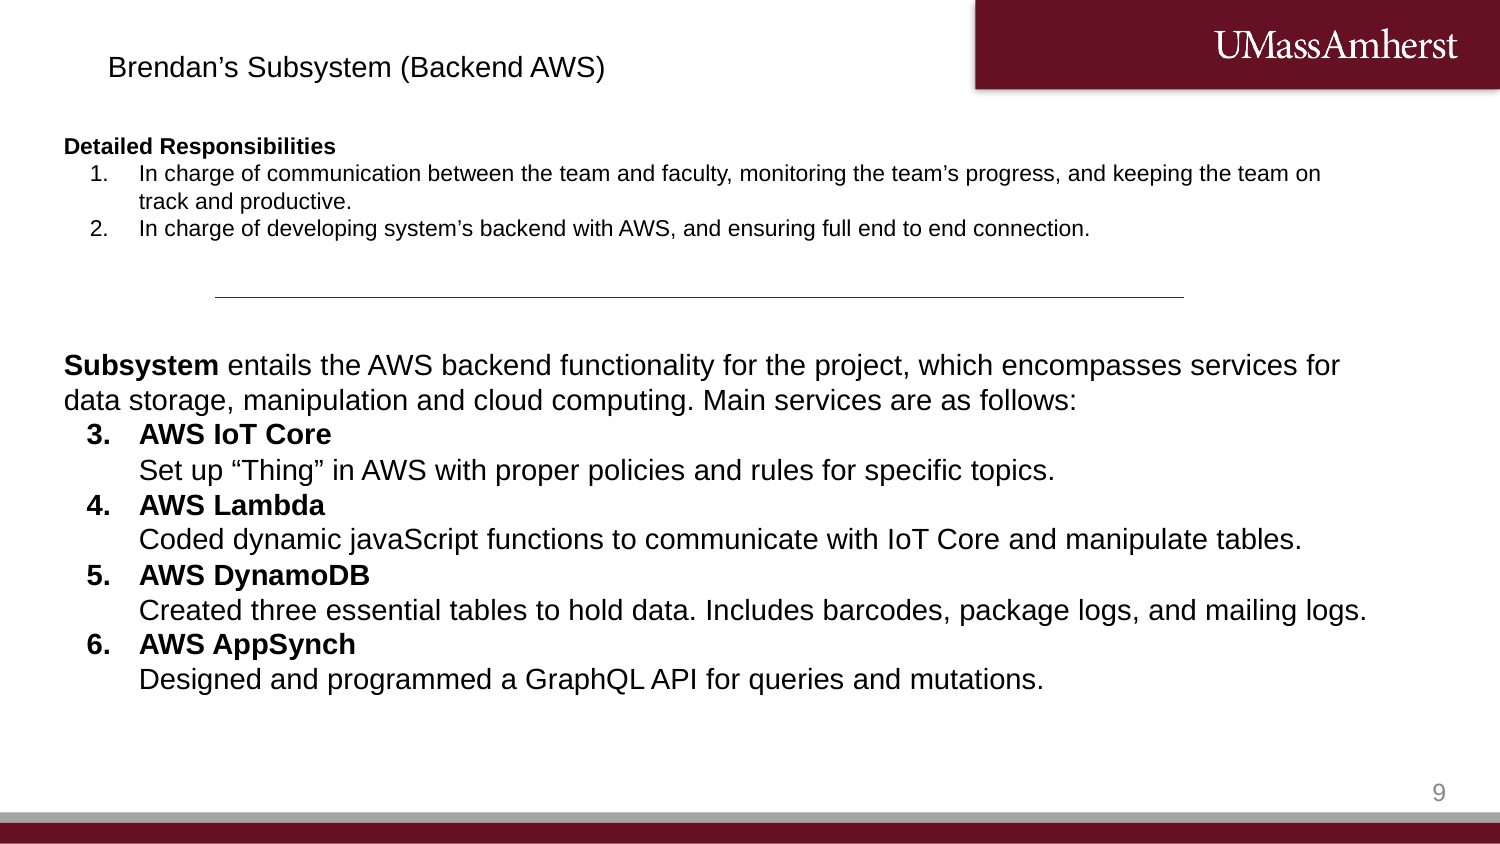

Brendan’s Subsystem (Backend AWS)
Detailed Responsibilities
In charge of communication between the team and faculty, monitoring the team’s progress, and keeping the team on track and productive.
In charge of developing system’s backend with AWS, and ensuring full end to end connection.

Subsystem entails the AWS backend functionality for the project, which encompasses services for data storage, manipulation and cloud computing. Main services are as follows:
AWS IoT Core
Set up “Thing” in AWS with proper policies and rules for specific topics.
AWS Lambda
Coded dynamic javaScript functions to communicate with IoT Core and manipulate tables.
AWS DynamoDB
Created three essential tables to hold data. Includes barcodes, package logs, and mailing logs.
AWS AppSynch
Designed and programmed a GraphQL API for queries and mutations.
9